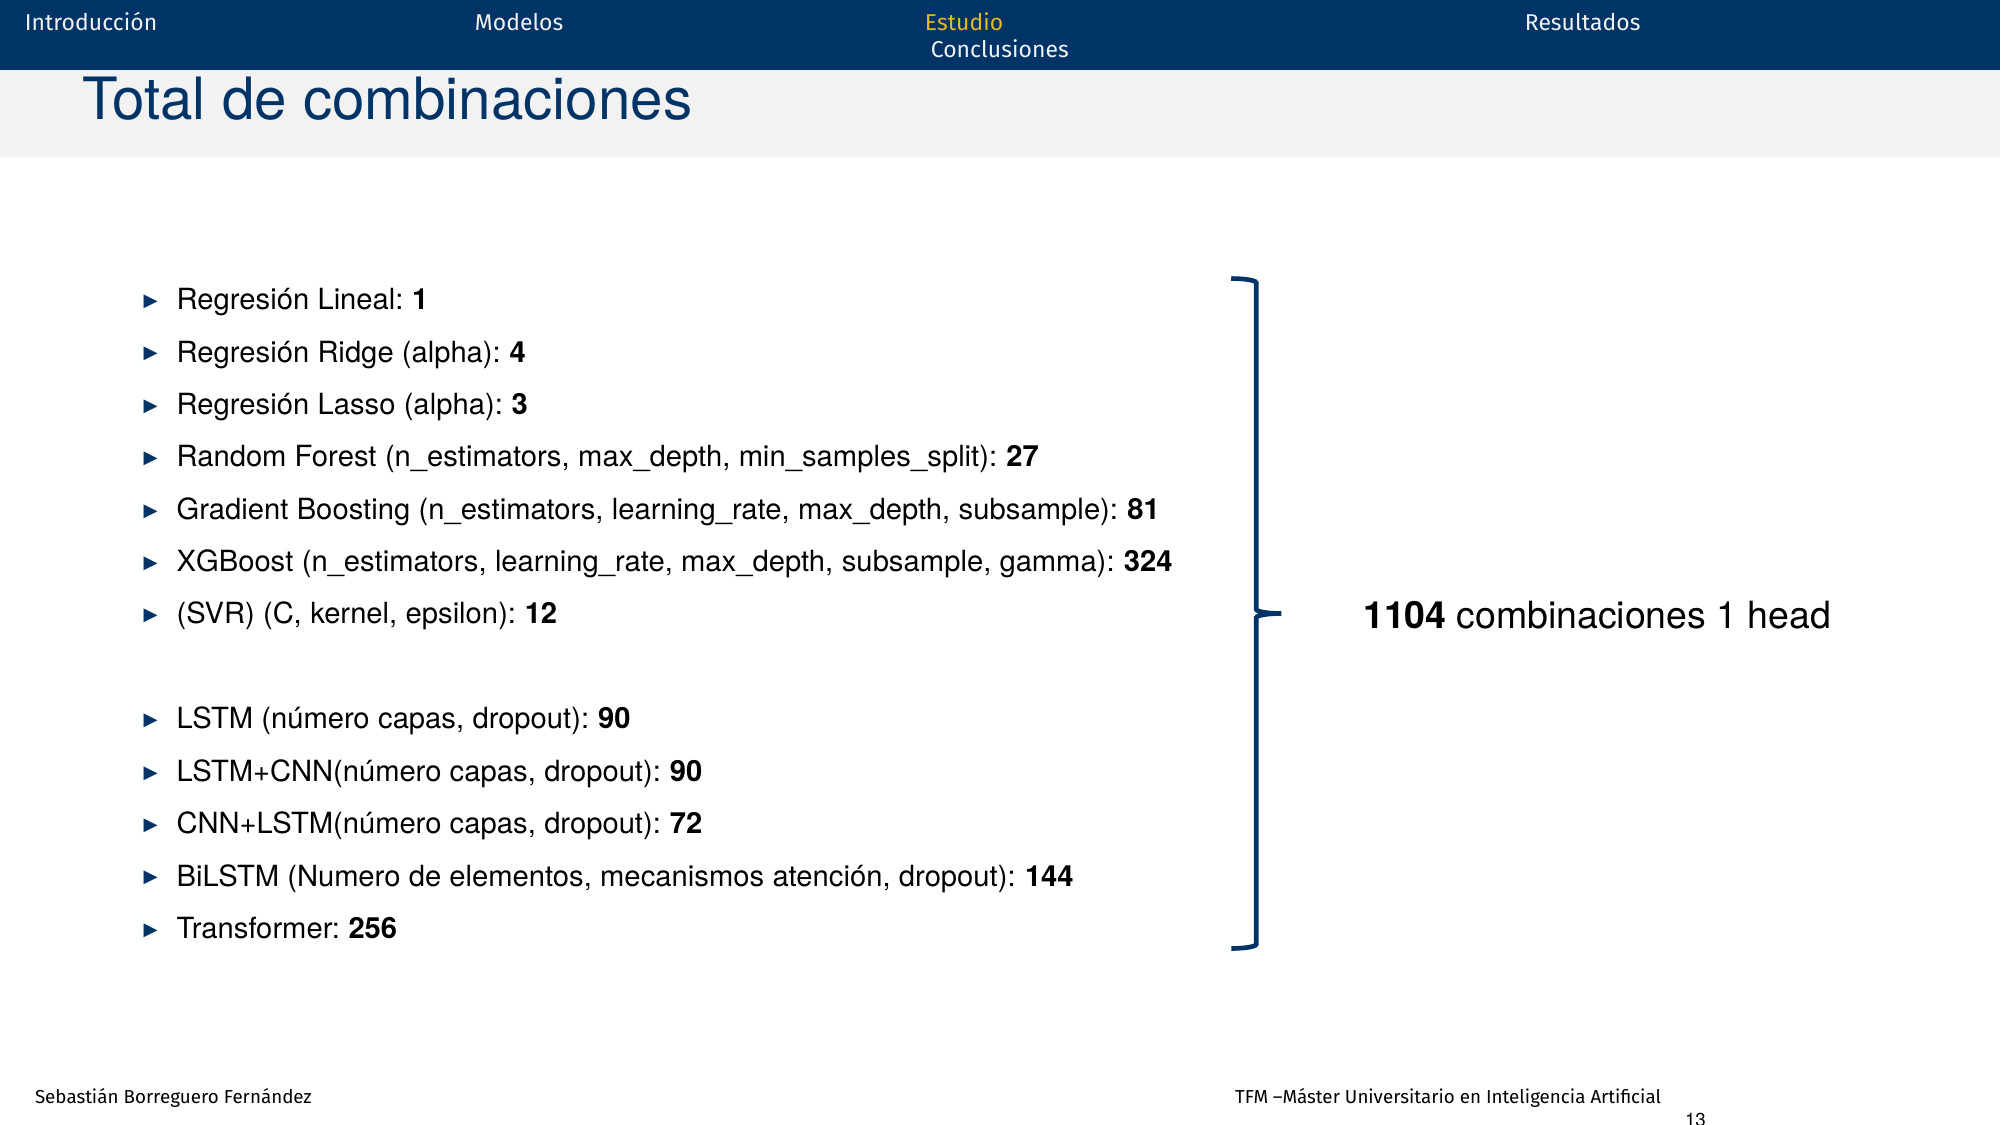

Introducción			Modelos			Estudio				Resultados			Conclusiones
# Total de combinaciones
Regresión Lineal: 1
Regresión Ridge (alpha): 4
Regresión Lasso (alpha): 3
Random Forest (n_estimators, max_depth, min_samples_split): 27
Gradient Boosting (n_estimators, learning_rate, max_depth, subsample): 81
XGBoost (n_estimators, learning_rate, max_depth, subsample, gamma): 324
(SVR) (C, kernel, epsilon): 12

LSTM (número capas, dropout): 90
LSTM+CNN(número capas, dropout): 90
CNN+LSTM(número capas, dropout): 72
BiLSTM (Numero de elementos, mecanismos atención, dropout): 144
Transformer: 256

1104 combinaciones 1 head
Sebastián Borreguero Fernández							TFM –Máster Universitario en Inteligencia Artificial								13